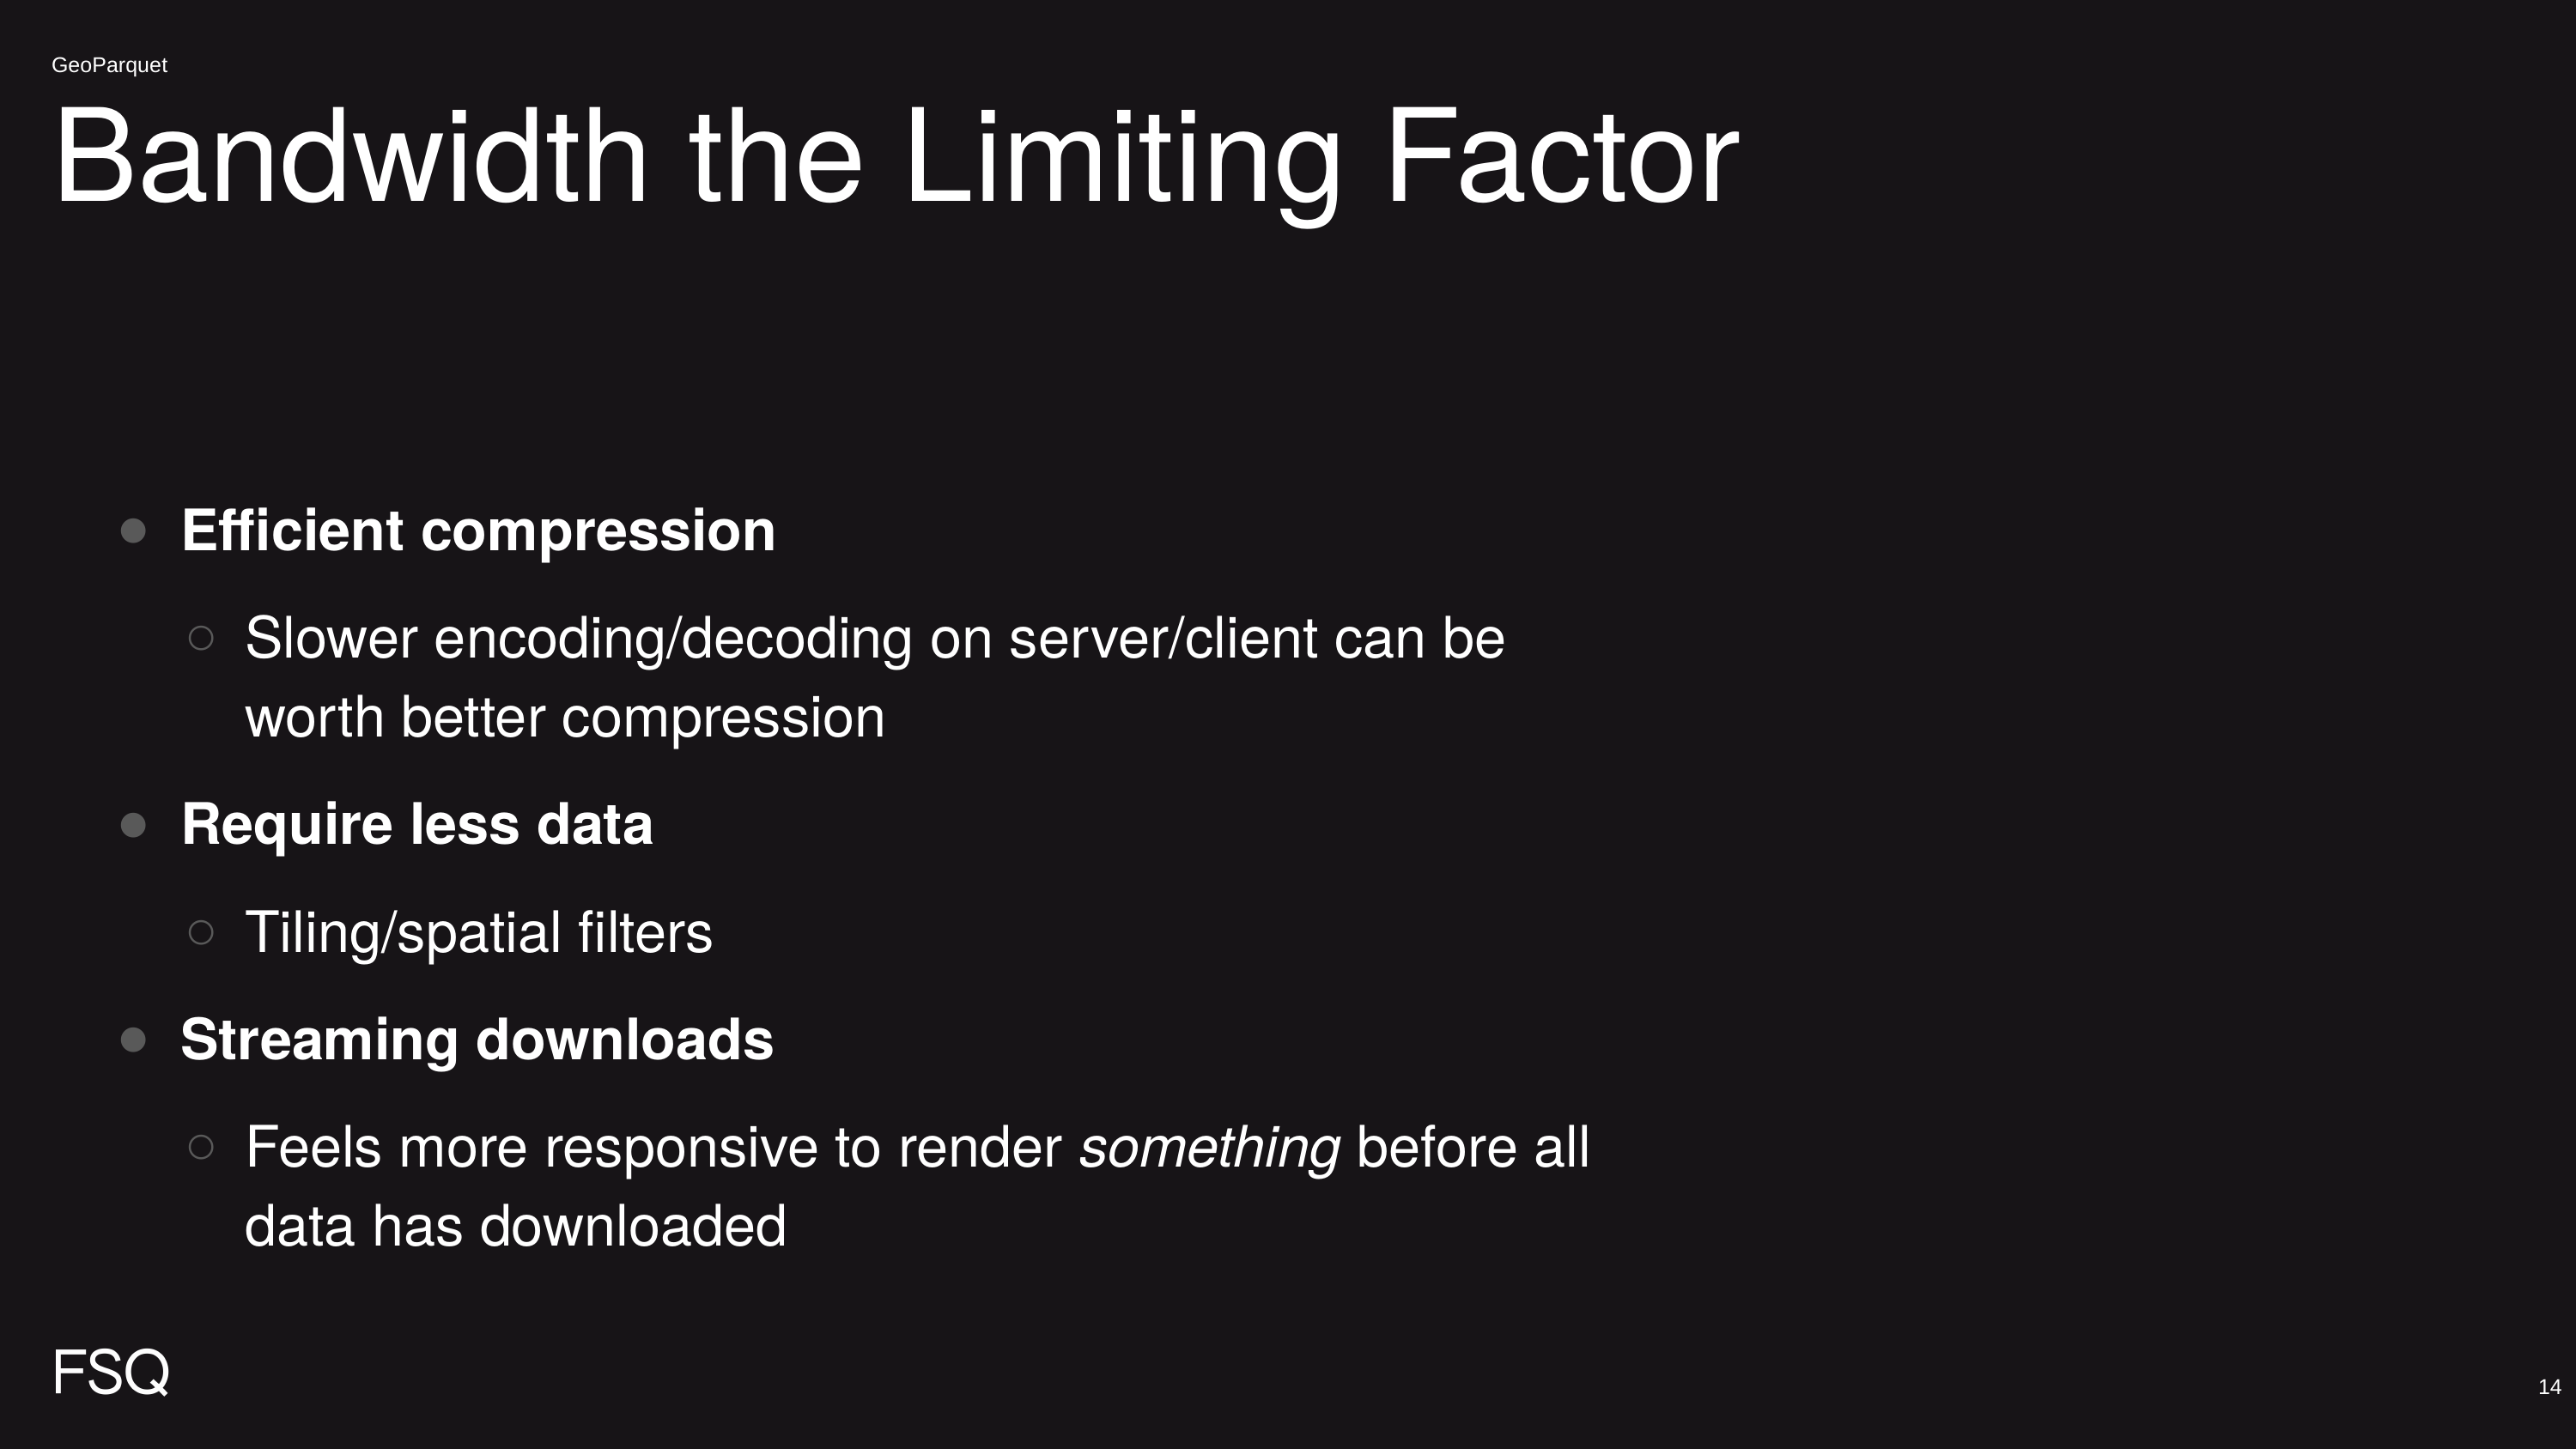

GeoParquet
# Bandwidth the Limiting Factor
Efficient compression
Slower encoding/decoding on server/client can be worth better compression
Require less data
Tiling/spatial filters
Streaming downloads
Feels more responsive to render something before all data has downloaded